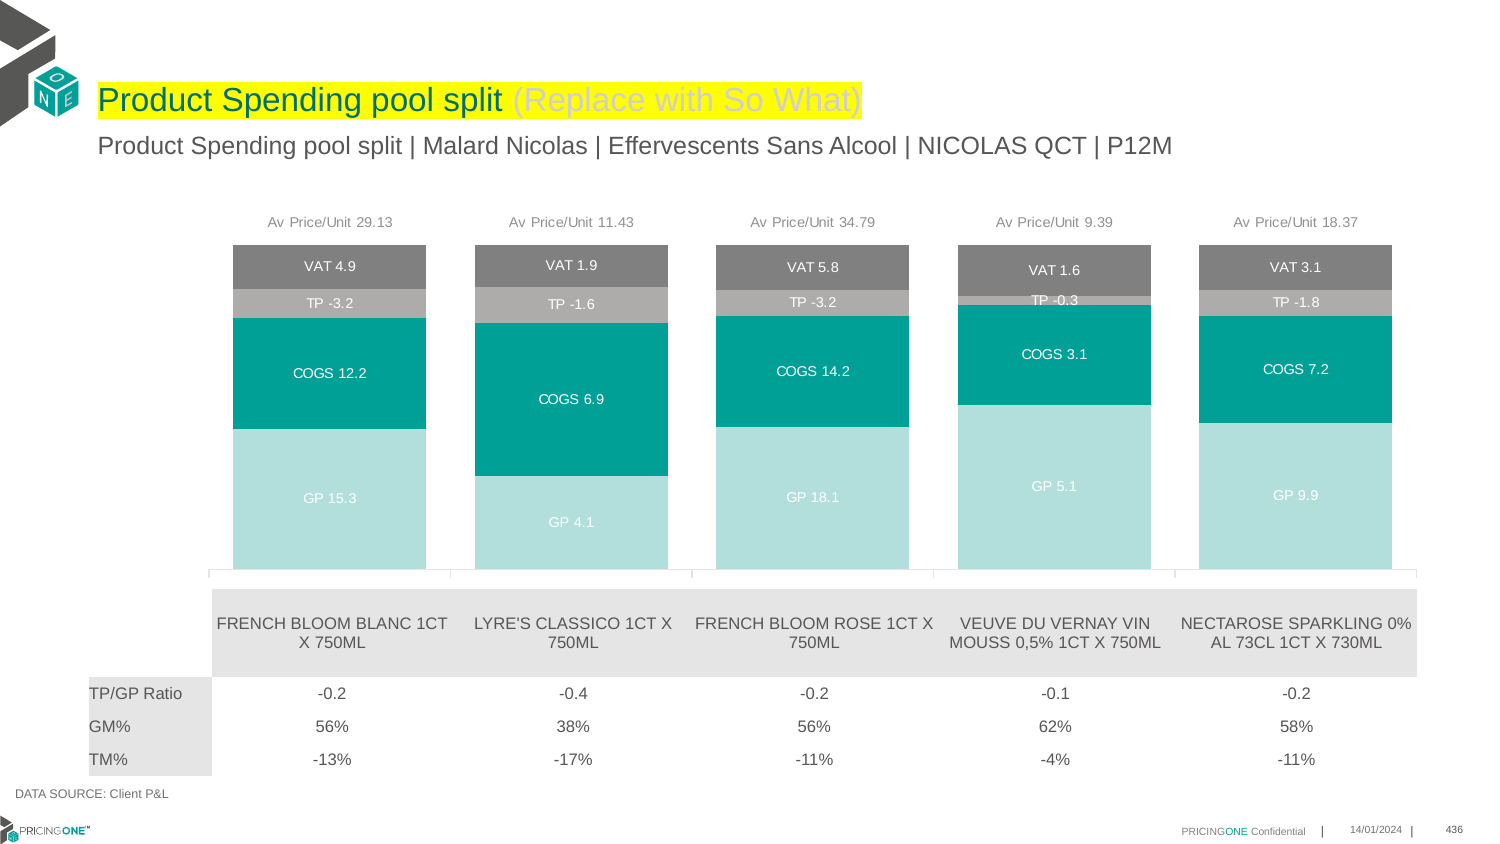

# Product Spending pool split (Replace with So What)
Product Spending pool split | Malard Nicolas | Effervescents Sans Alcool | NICOLAS QCT | P12M

### Chart

| Category | GP | COGS | TP | VAT |
|---|---|---|---|---|
| Av Price/Unit 29.13 | 15.338199999999999 | 12.15 | -3.2120762405137206 | 4.855224751897254 |
| Av Price/Unit 11.43 | 4.1383 | 6.857 | -1.5786333333333307 | 1.8833333333333326 |
| Av Price/Unit 34.79 | 18.0775 | 14.150000000000002 | -3.237023809523805 | 5.798095238095234 |
| Av Price/Unit 9.39 | 5.050979591836734 | 3.0630717996289425 | -0.2893760667903509 | 1.5649350649350648 |
| Av Price/Unit 18.37 | 9.8616 | 7.2 | -1.7543083333333307 | 3.0614583333333316 |
|  | FRENCH BLOOM BLANC 1CT X 750ML | LYRE'S CLASSICO 1CT X 750ML | FRENCH BLOOM ROSE 1CT X 750ML | VEUVE DU VERNAY VIN MOUSS 0,5% 1CT X 750ML | NECTAROSE SPARKLING 0% AL 73CL 1CT X 730ML |
| --- | --- | --- | --- | --- | --- |
| TP/GP Ratio | -0.2 | -0.4 | -0.2 | -0.1 | -0.2 |
| GM% | 56% | 38% | 56% | 62% | 58% |
| TM% | -13% | -17% | -11% | -4% | -11% |
DATA SOURCE: Client P&L

14/01/2024
436